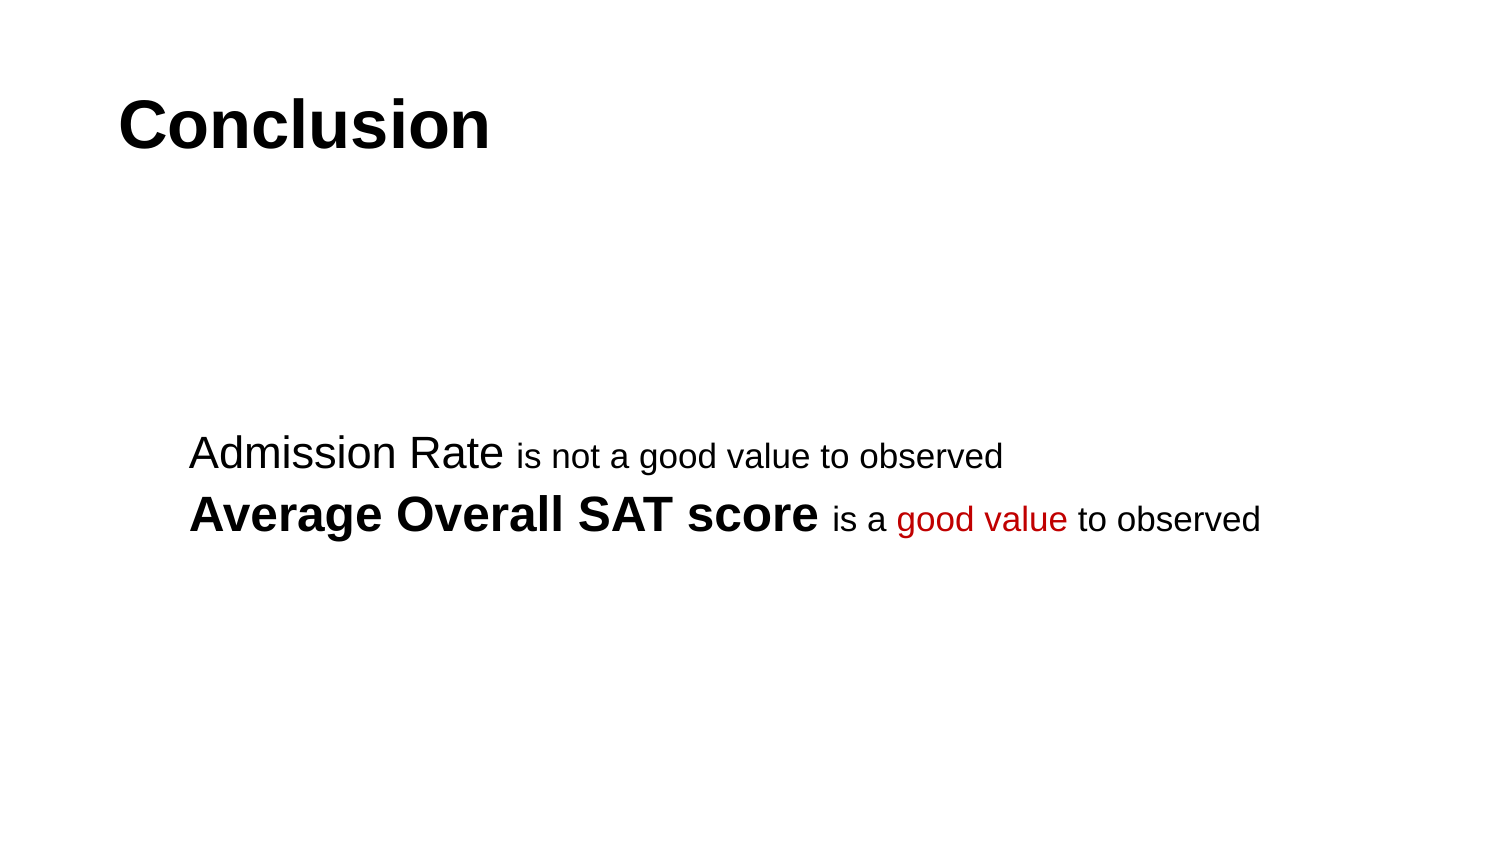

# Conclusion
Admission Rate is not a good value to observed
Average Overall SAT score is a good value to observed